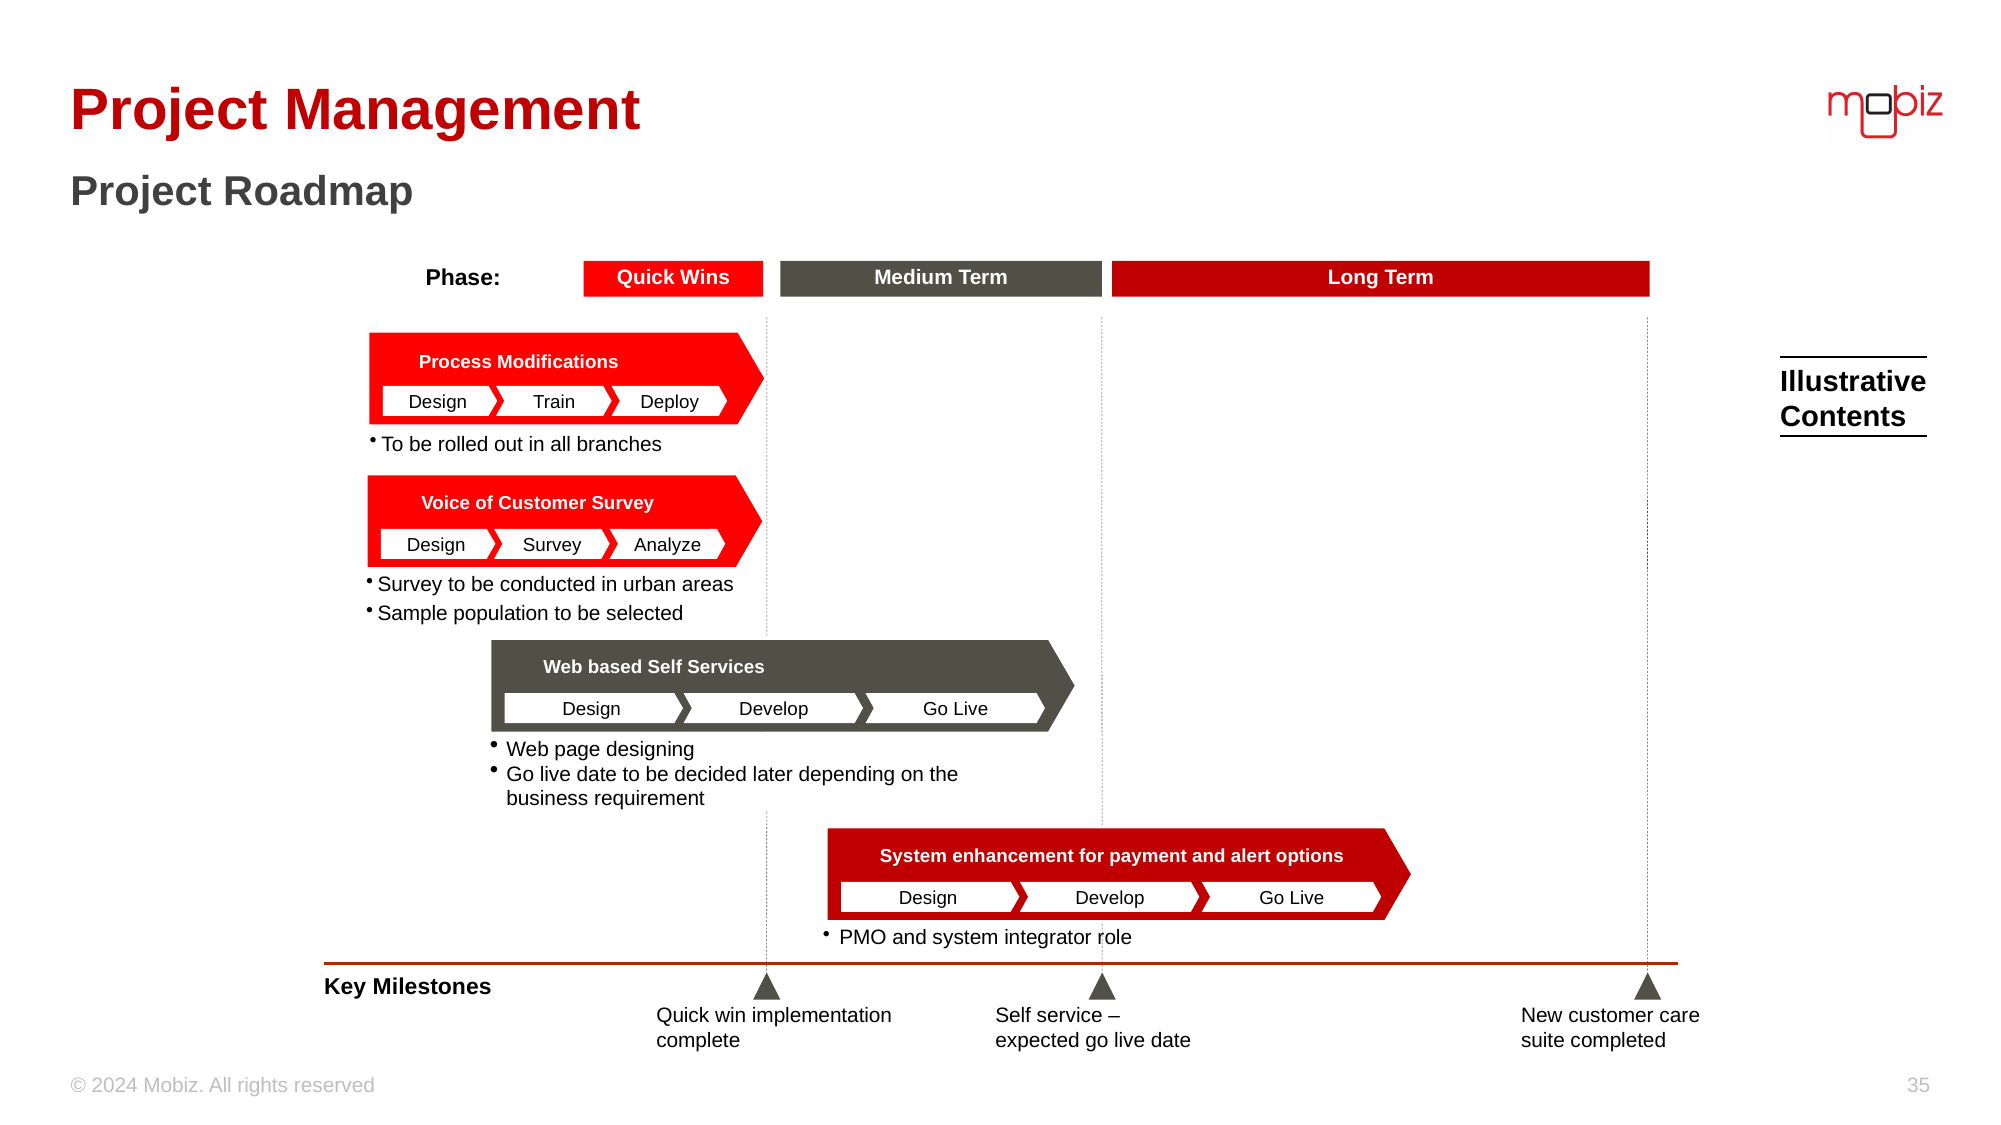

# Project Management
Project Roadmap
Quick Wins
Medium Term
Long Term
Phase:

Process Modifications
Illustrative
Contents
Train
Deploy
Design
To be rolled out in all branches

Voice of Customer Survey
Survey
Analyze
Design
Survey to be conducted in urban areas
Sample population to be selected

Web based Self Services
Develop
Go Live
Design
Web page designing
Go live date to be decided later depending on the business requirement

System enhancement for payment and alert options
Develop
Go Live
Design
PMO and system integrator role

Key Milestones

Quick win implementation complete
Self service –
expected go live date
New customer care suite completed
© 2024 Mobiz. All rights reserved
35